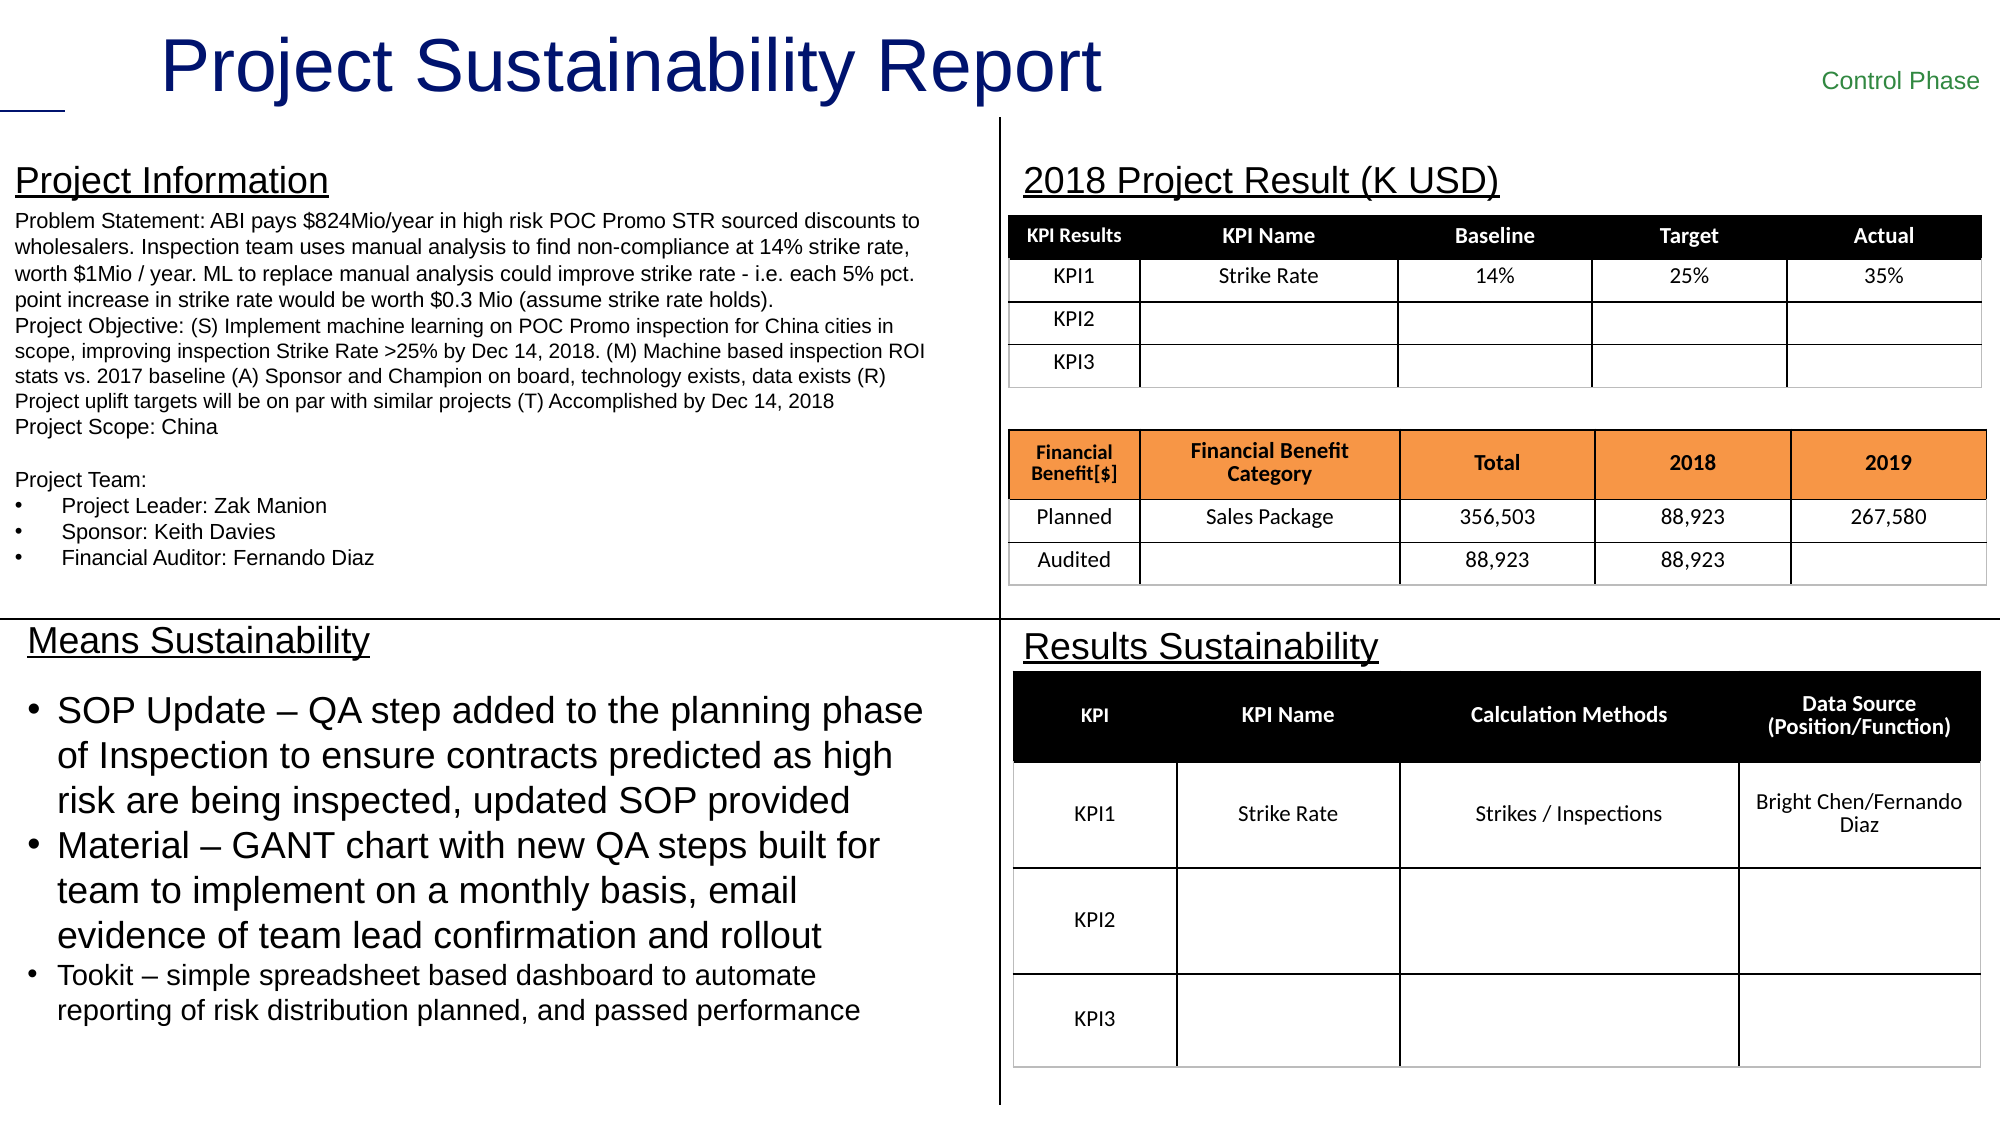

# Project Sustainability Report

Control Phase
Project Information
2018 Project Result (K USD)
Problem Statement: ABI pays $824Mio/year in high risk POC Promo STR sourced discounts to wholesalers. Inspection team uses manual analysis to find non-compliance at 14% strike rate, worth $1Mio / year. ML to replace manual analysis could improve strike rate - i.e. each 5% pct. point increase in strike rate would be worth $0.3 Mio (assume strike rate holds).
Project Objective: (S) Implement machine learning on POC Promo inspection for China cities in scope, improving inspection Strike Rate >25% by Dec 14, 2018. (M) Machine based inspection ROI stats vs. 2017 baseline (A) Sponsor and Champion on board, technology exists, data exists (R) Project uplift targets will be on par with similar projects (T) Accomplished by Dec 14, 2018
Project Scope: China

Project Team:
Project Leader: Zak Manion
Sponsor: Keith Davies
Financial Auditor: Fernando Diaz
| KPI Results | KPI Name | Baseline | Target | Actual |
| --- | --- | --- | --- | --- |
| KPI1 | Strike Rate | 14% | 25% | 35% |
| KPI2 |  |  |  |  |
| KPI3 |  |  |  |  |
| Financial Benefit[$] | Financial Benefit Category | Total | 2018 | 2019 |
| --- | --- | --- | --- | --- |
| Planned | Sales Package | 356,503 | 88,923 | 267,580 |
| Audited |  | 88,923 | 88,923 |  |
Means Sustainability
Results Sustainability
| KPI | KPI Name | Calculation Methods | Data Source (Position/Function) |
| --- | --- | --- | --- |
| KPI1 | Strike Rate | Strikes / Inspections | Bright Chen/Fernando Diaz |
| KPI2 |  |  |  |
| KPI3 |  |  |  |
SOP Update – QA step added to the planning phase of Inspection to ensure contracts predicted as high risk are being inspected, updated SOP provided
Material – GANT chart with new QA steps built for team to implement on a monthly basis, email evidence of team lead confirmation and rollout
Tookit – simple spreadsheet based dashboard to automate reporting of risk distribution planned, and passed performance